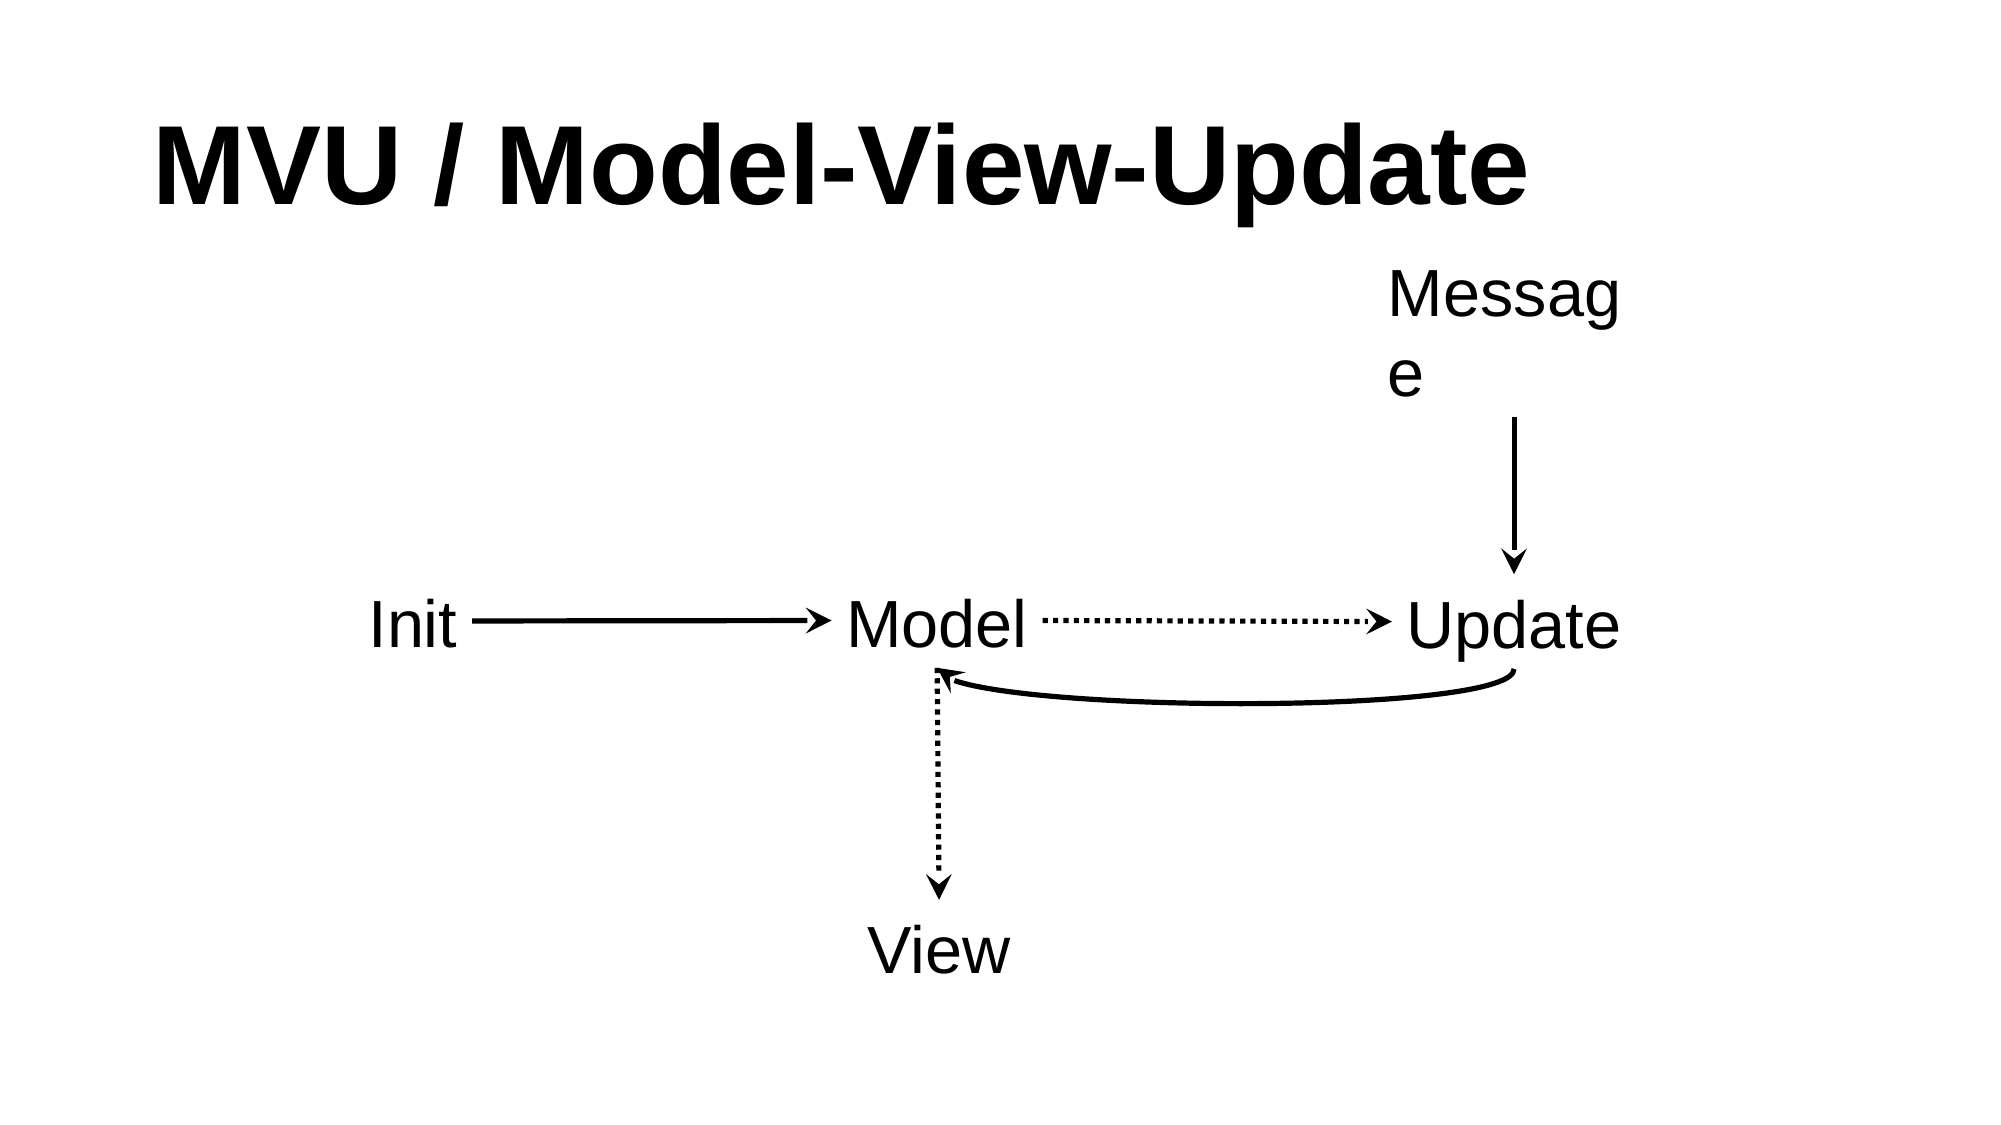

# MVU / Model-View-Update
Message
Model
Init
Update
View